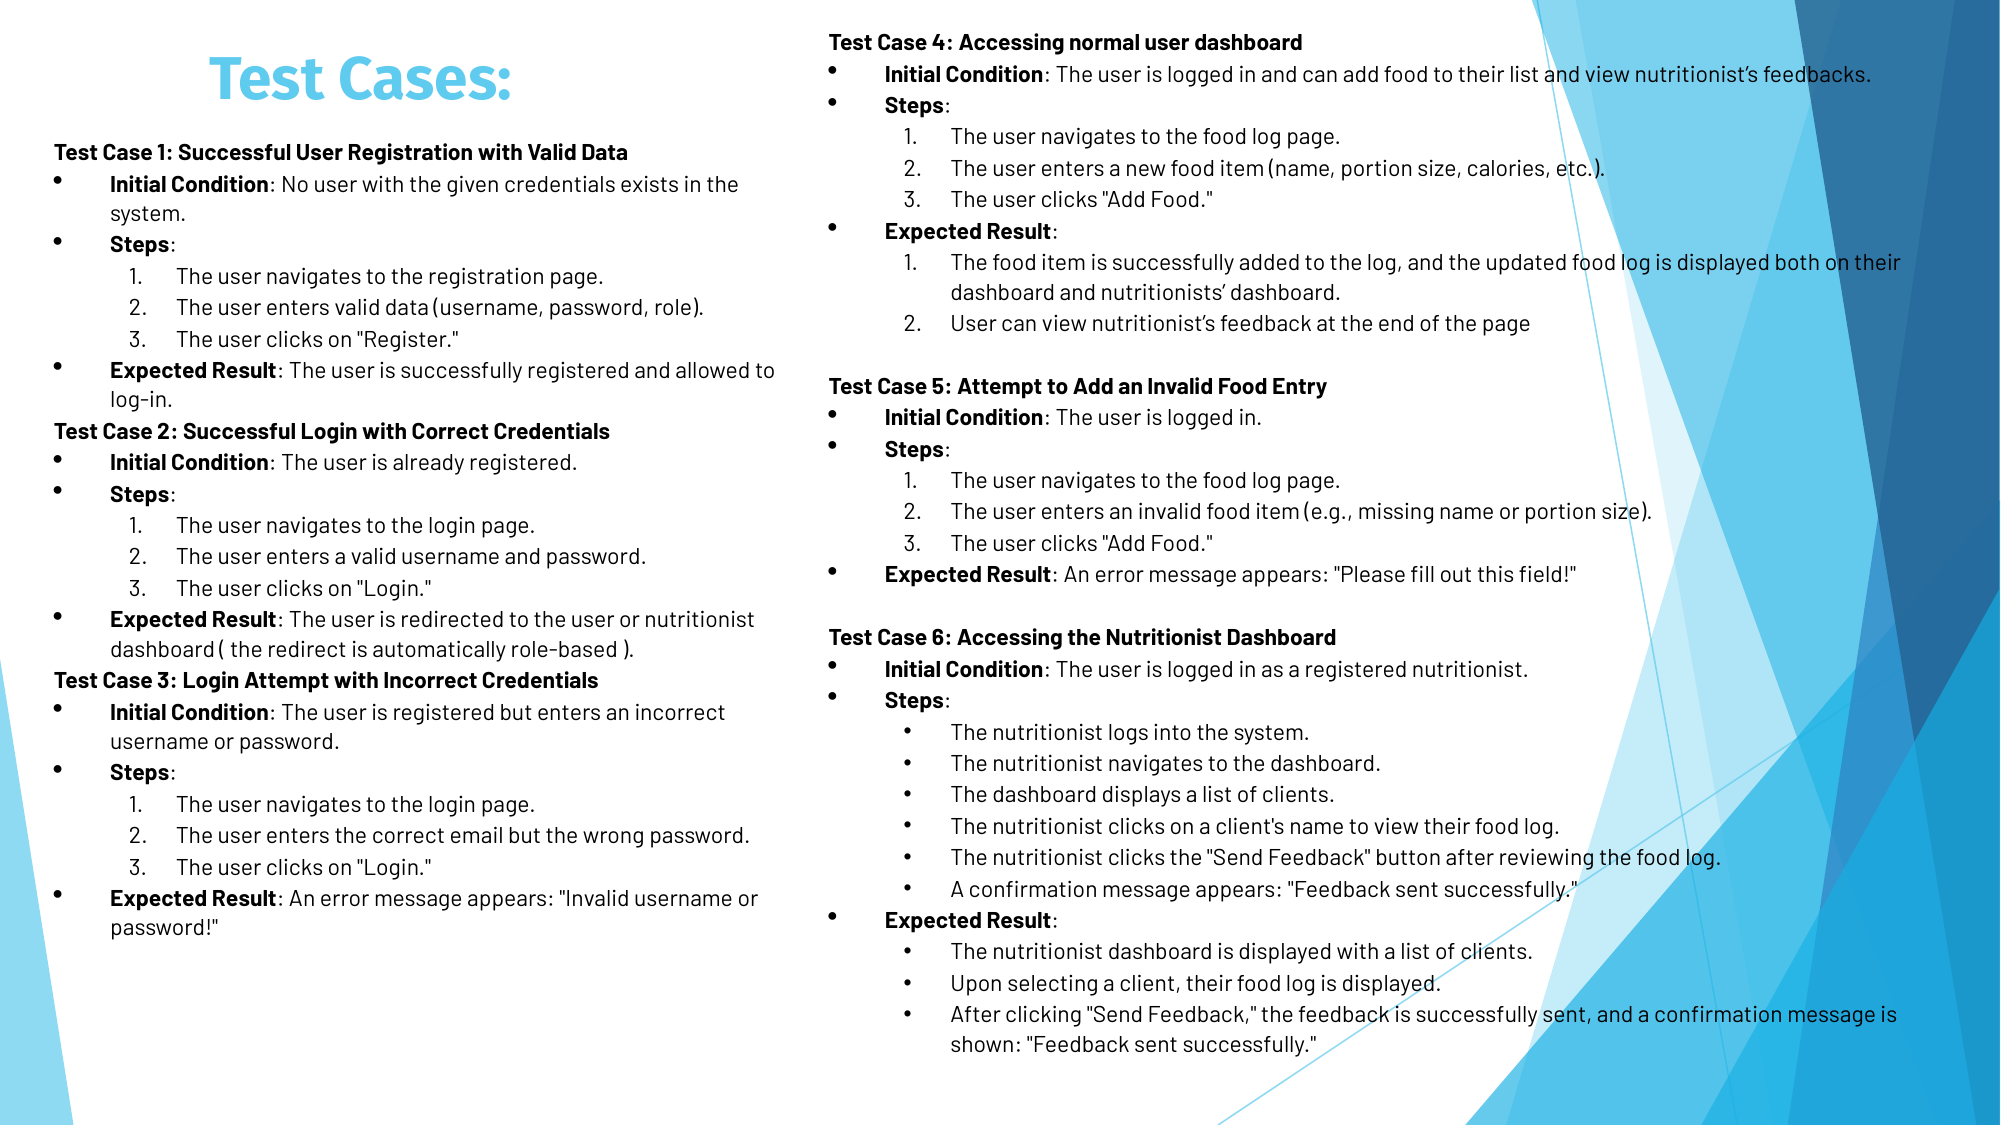

Test Case 4: Accessing normal user dashboard
Initial Condition: The user is logged in and can add food to their list and view nutritionist’s feedbacks.
Steps:
The user navigates to the food log page.
The user enters a new food item (name, portion size, calories, etc.).
The user clicks "Add Food."
Expected Result:
The food item is successfully added to the log, and the updated food log is displayed both on their dashboard and nutritionists’ dashboard.
User can view nutritionist’s feedback at the end of the page

Test Case 5: Attempt to Add an Invalid Food Entry
Initial Condition: The user is logged in.
Steps:
The user navigates to the food log page.
The user enters an invalid food item (e.g., missing name or portion size).
The user clicks "Add Food."
Expected Result: An error message appears: "Please fill out this field!"

Test Case 6: Accessing the Nutritionist Dashboard
Initial Condition: The user is logged in as a registered nutritionist.
Steps:
The nutritionist logs into the system.
The nutritionist navigates to the dashboard.
The dashboard displays a list of clients.
The nutritionist clicks on a client's name to view their food log.
The nutritionist clicks the "Send Feedback" button after reviewing the food log.
A confirmation message appears: "Feedback sent successfully."
Expected Result:
The nutritionist dashboard is displayed with a list of clients.
Upon selecting a client, their food log is displayed.
After clicking "Send Feedback," the feedback is successfully sent, and a confirmation message is shown: "Feedback sent successfully."

# Test Cases:
Test Case 1: Successful User Registration with Valid Data
Initial Condition: No user with the given credentials exists in the system.
Steps:
The user navigates to the registration page.
The user enters valid data (username, password, role).
The user clicks on "Register."
Expected Result: The user is successfully registered and allowed to log-in.
Test Case 2: Successful Login with Correct Credentials
Initial Condition: The user is already registered.
Steps:
The user navigates to the login page.
The user enters a valid username and password.
The user clicks on "Login."
Expected Result: The user is redirected to the user or nutritionist dashboard ( the redirect is automatically role-based ).
Test Case 3: Login Attempt with Incorrect Credentials
Initial Condition: The user is registered but enters an incorrect username or password.
Steps:
The user navigates to the login page.
The user enters the correct email but the wrong password.
The user clicks on "Login."
Expected Result: An error message appears: "Invalid username or password!"